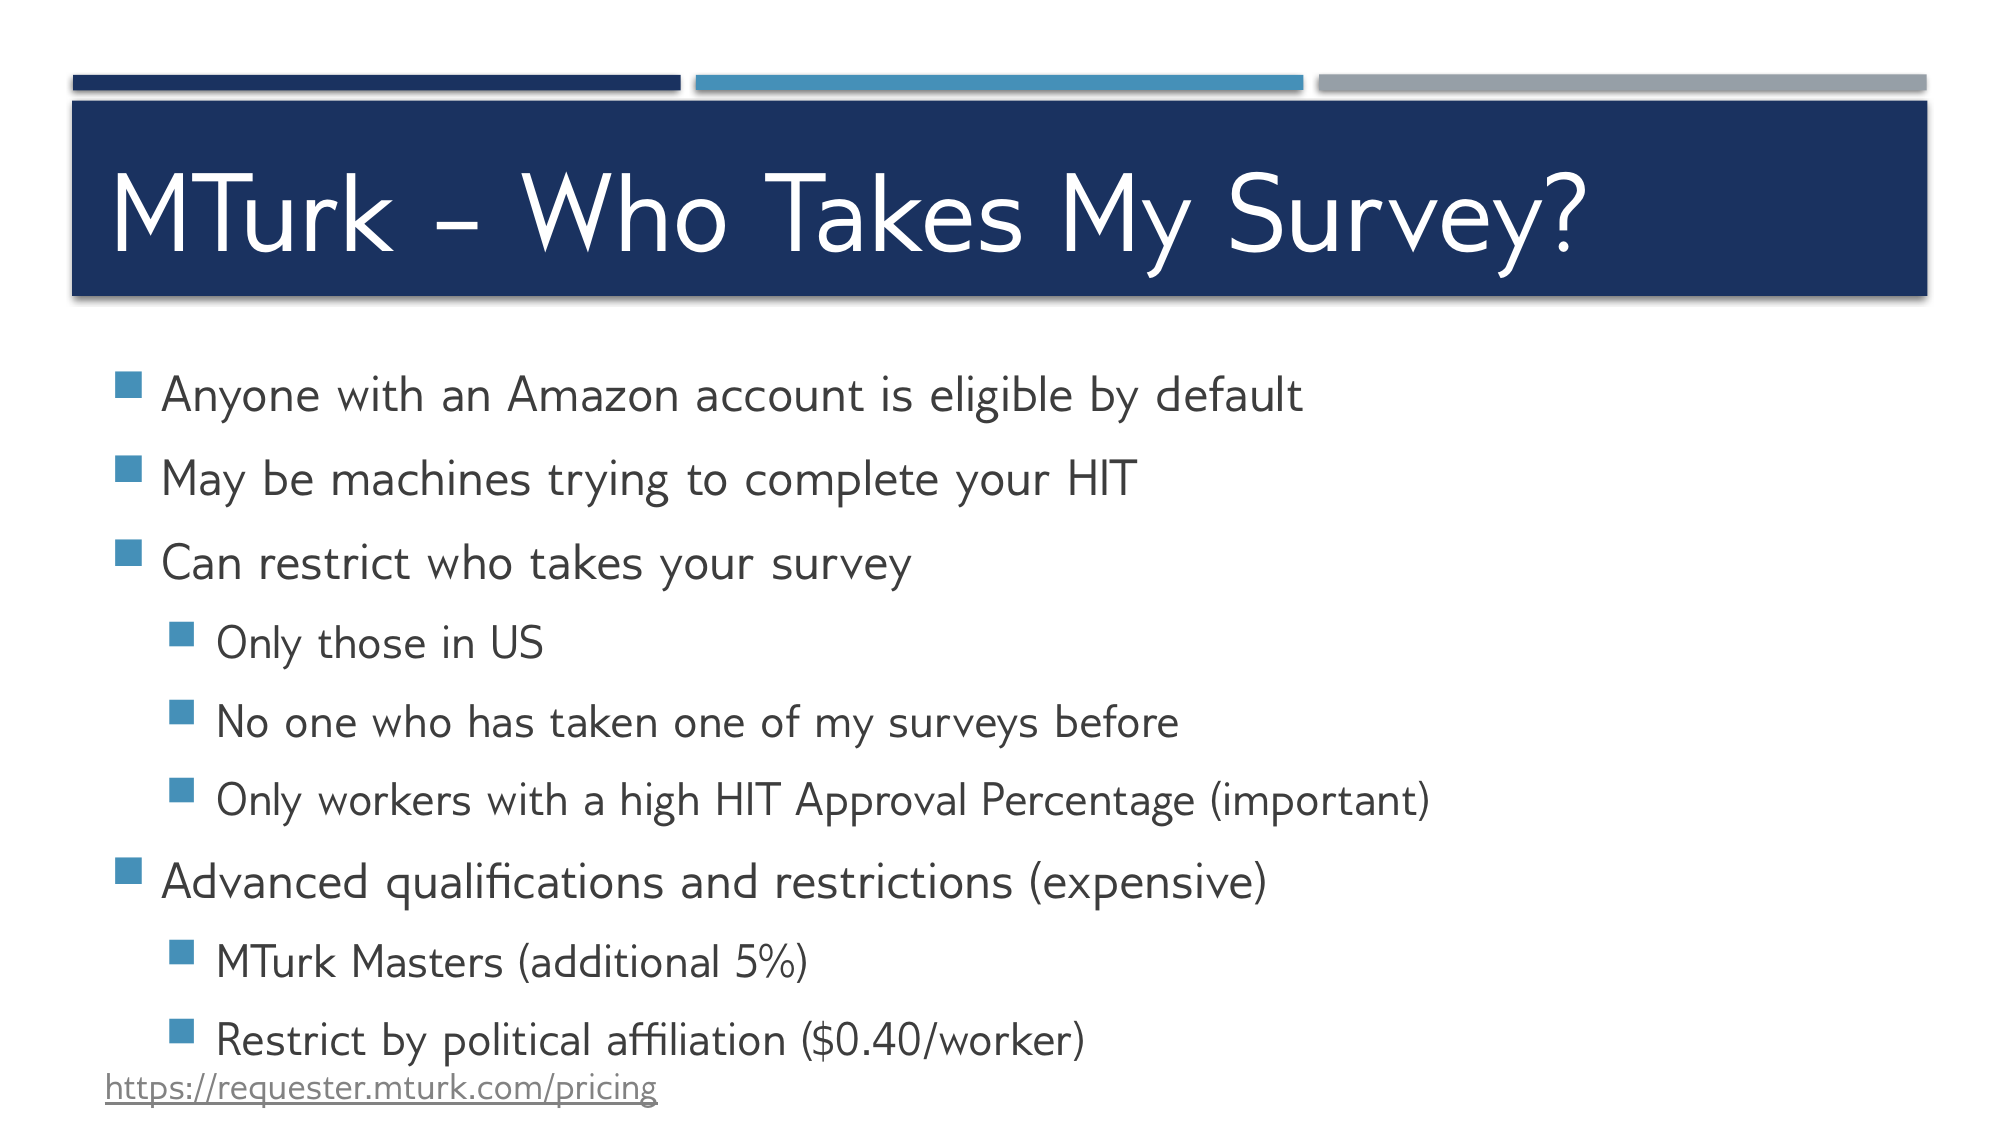

# MTurk – Who Takes My Survey?
Anyone with an Amazon account is eligible by default
May be machines trying to complete your HIT
Can restrict who takes your survey
Only those in US
No one who has taken one of my surveys before
Only workers with a high HIT Approval Percentage (important)
Advanced qualifications and restrictions (expensive)
MTurk Masters (additional 5%)
Restrict by political affiliation ($0.40/worker)

https://requester.mturk.com/pricing